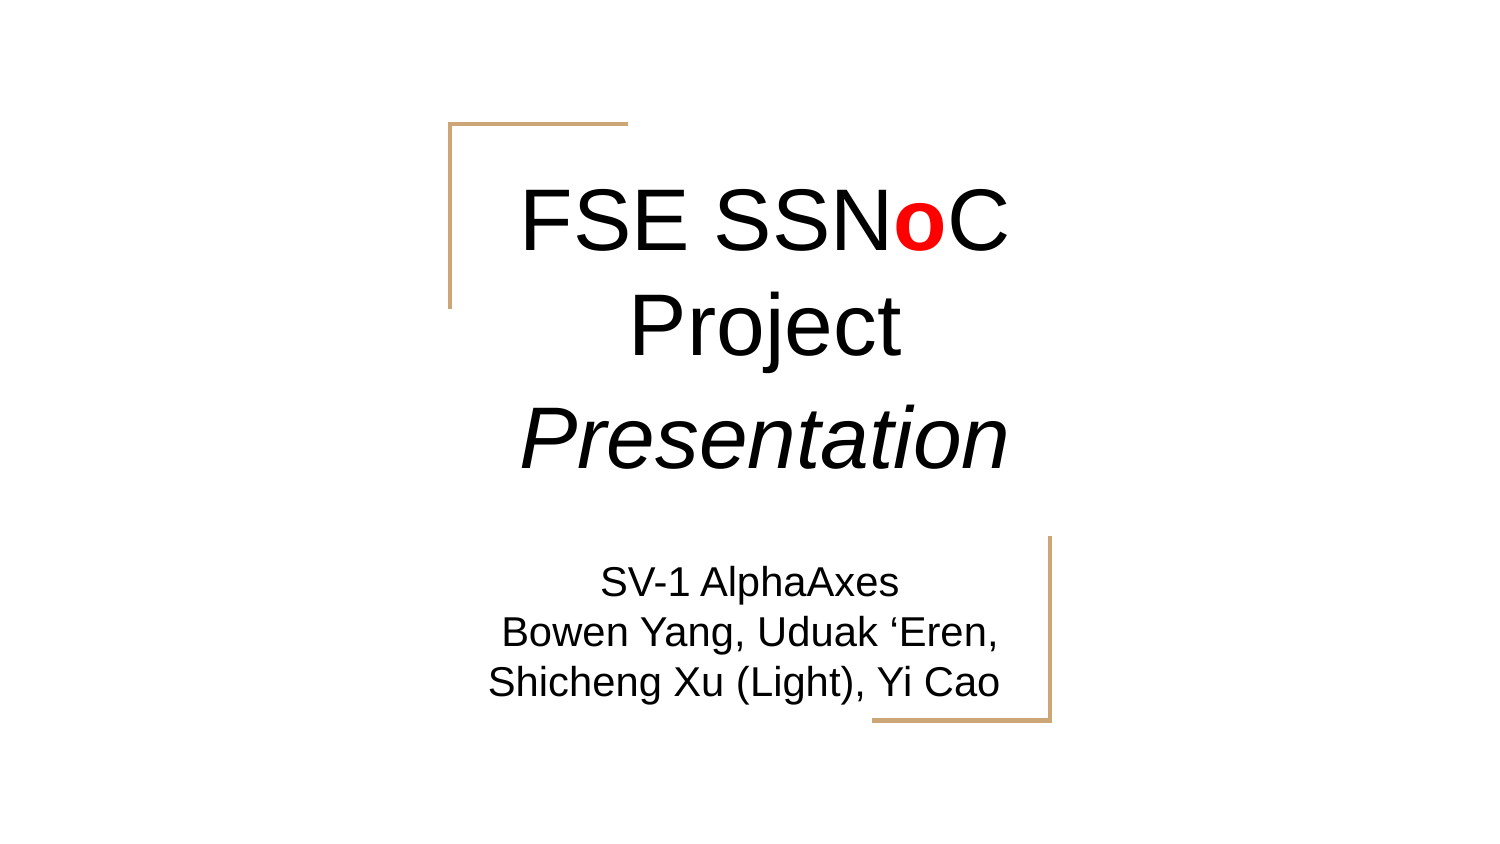

# FSE SSNoC Project
Presentation
SV-1 AlphaAxes
Bowen Yang, Uduak ‘Eren,
Shicheng Xu (Light), Yi Cao